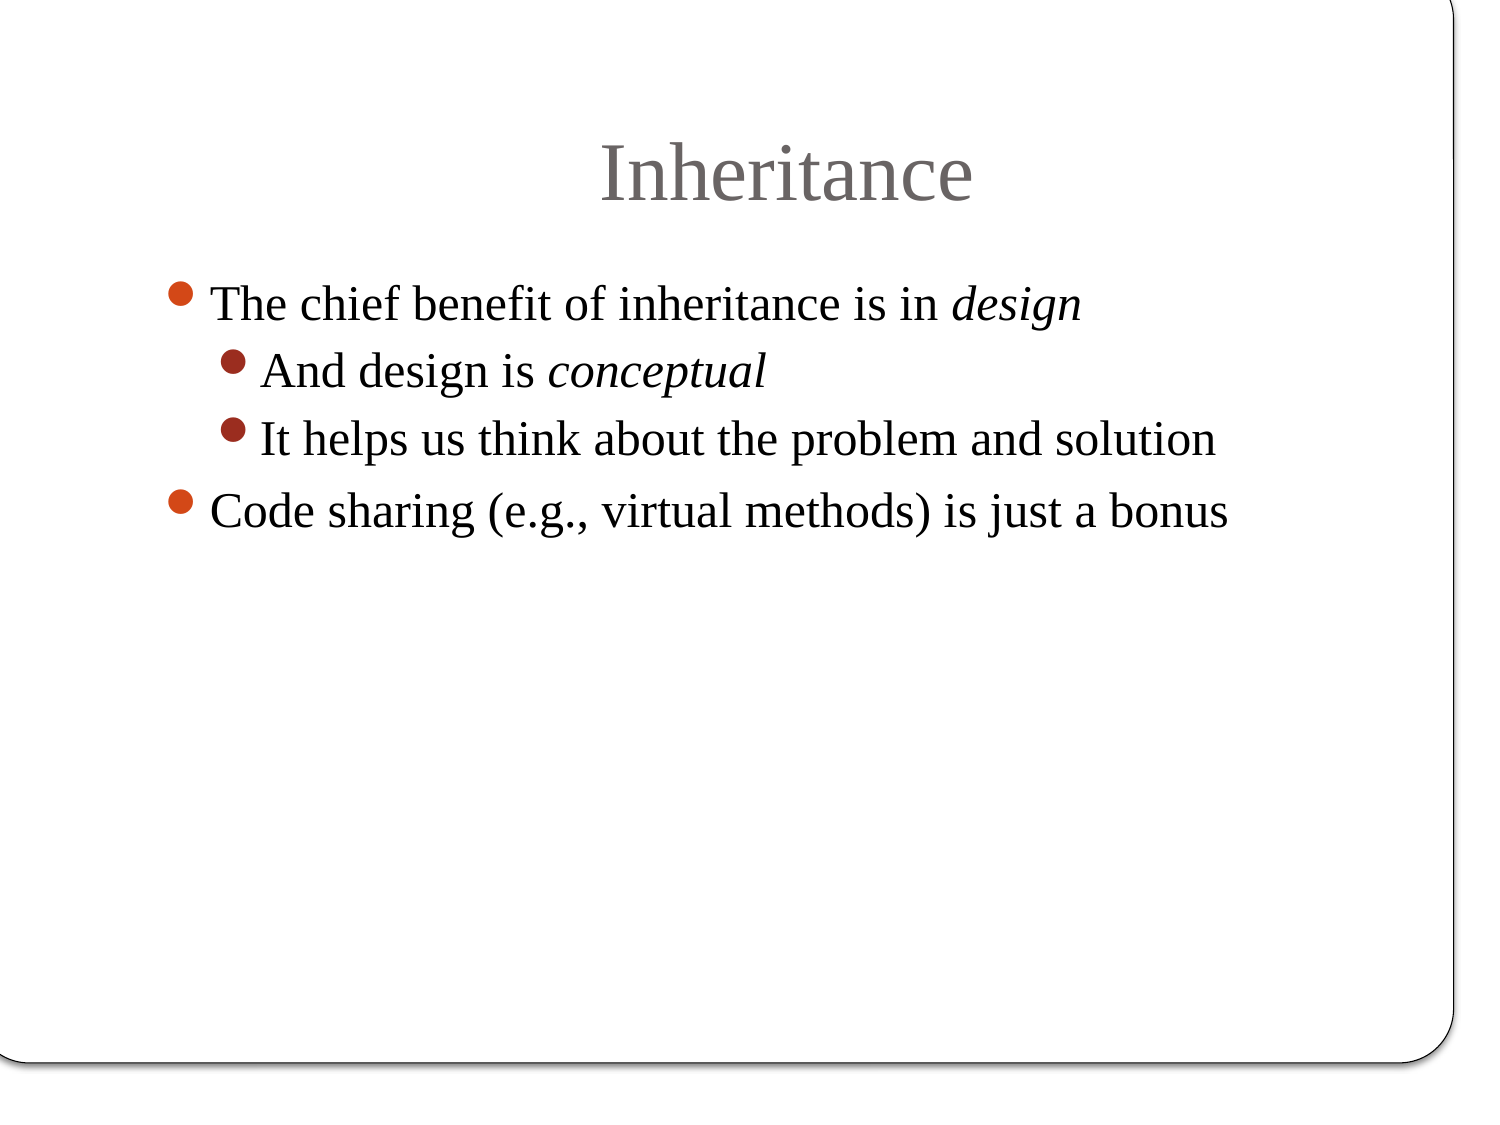

# Inheritance
The chief benefit of inheritance is in design
And design is conceptual
It helps us think about the problem and solution
Code sharing (e.g., virtual methods) is just a bonus